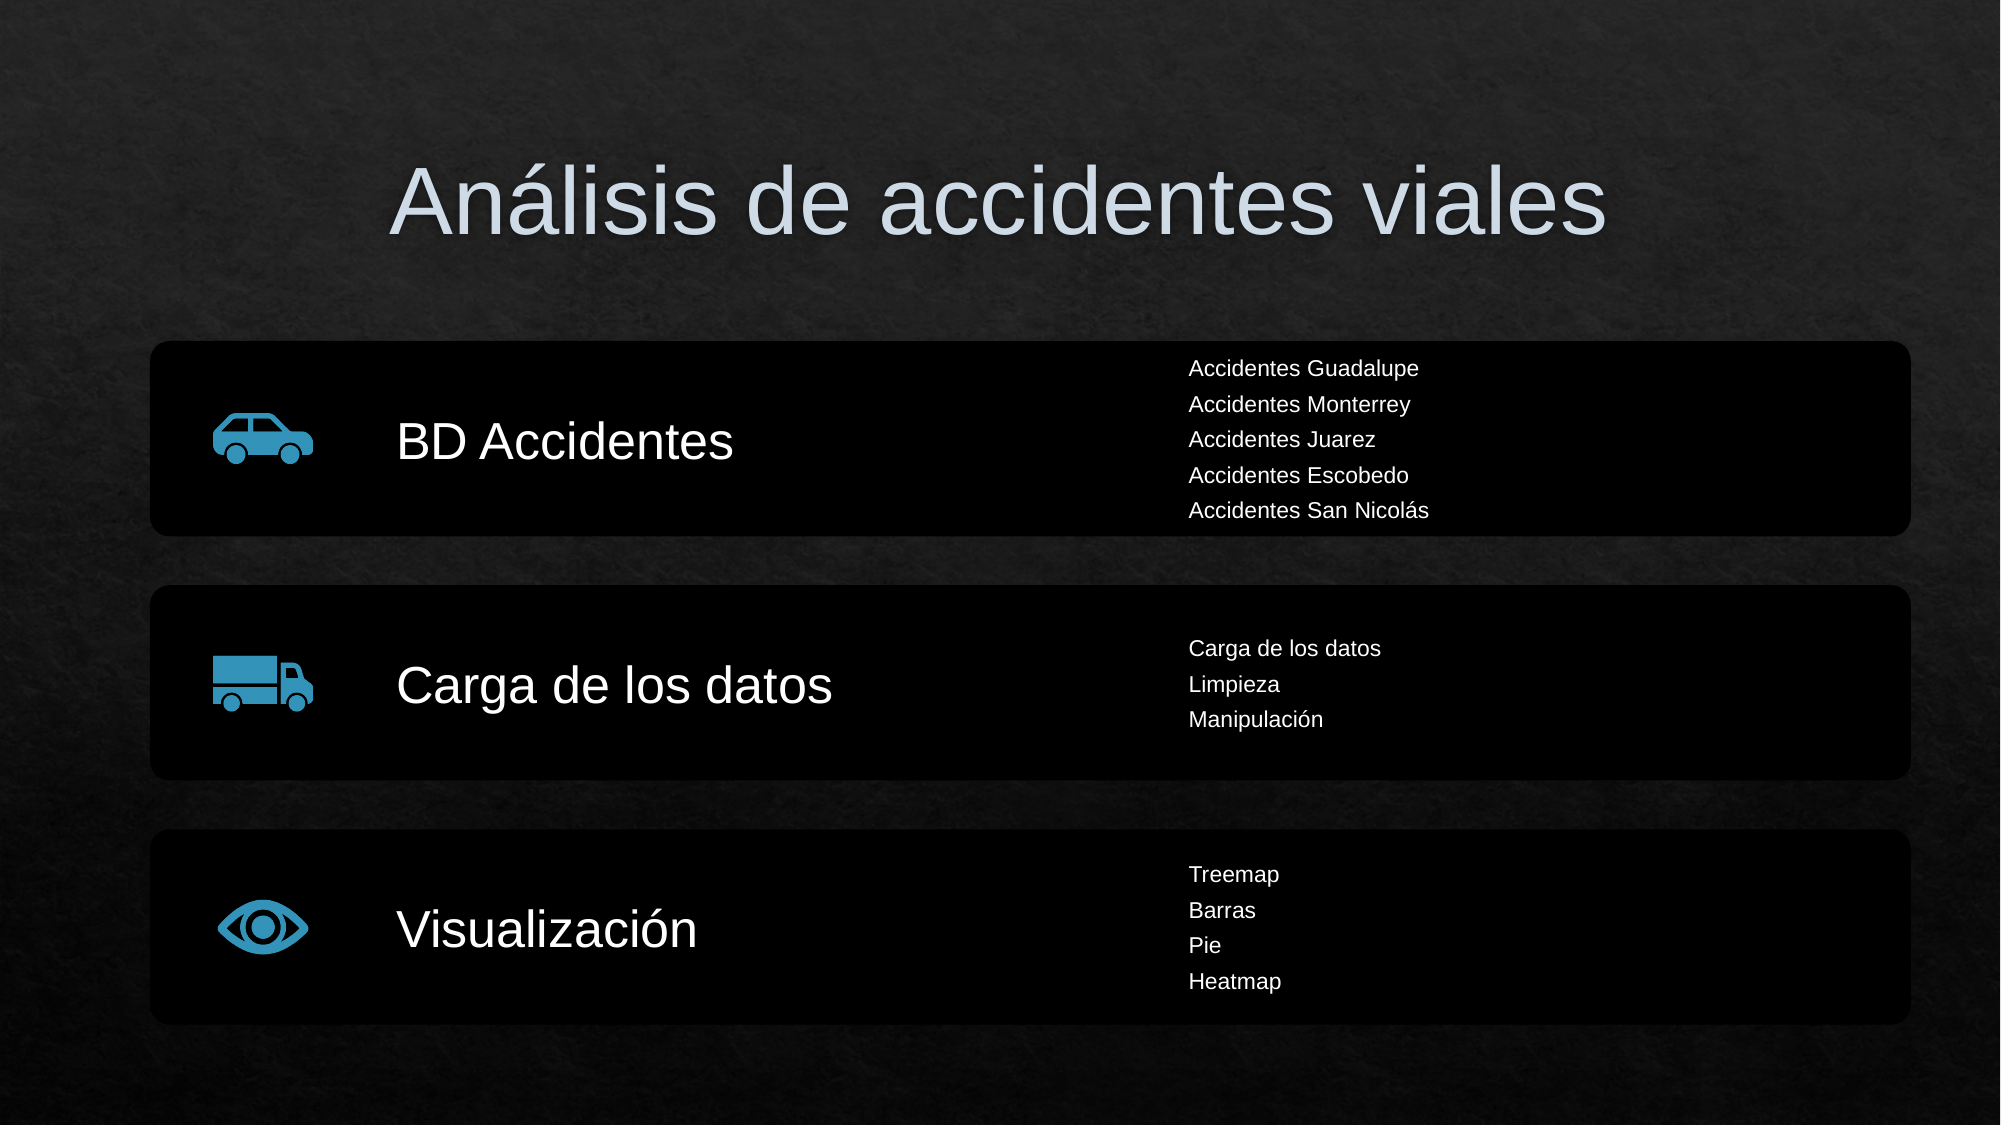

# Análisis de accidentes viales
BD Accidentes
Accidentes Guadalupe
Accidentes Monterrey
Accidentes Juarez
Accidentes Escobedo
Accidentes San Nicolás
Carga de los datos
Carga de los datos
Limpieza
Manipulación
Visualización
Treemap
Barras
Pie
Heatmap